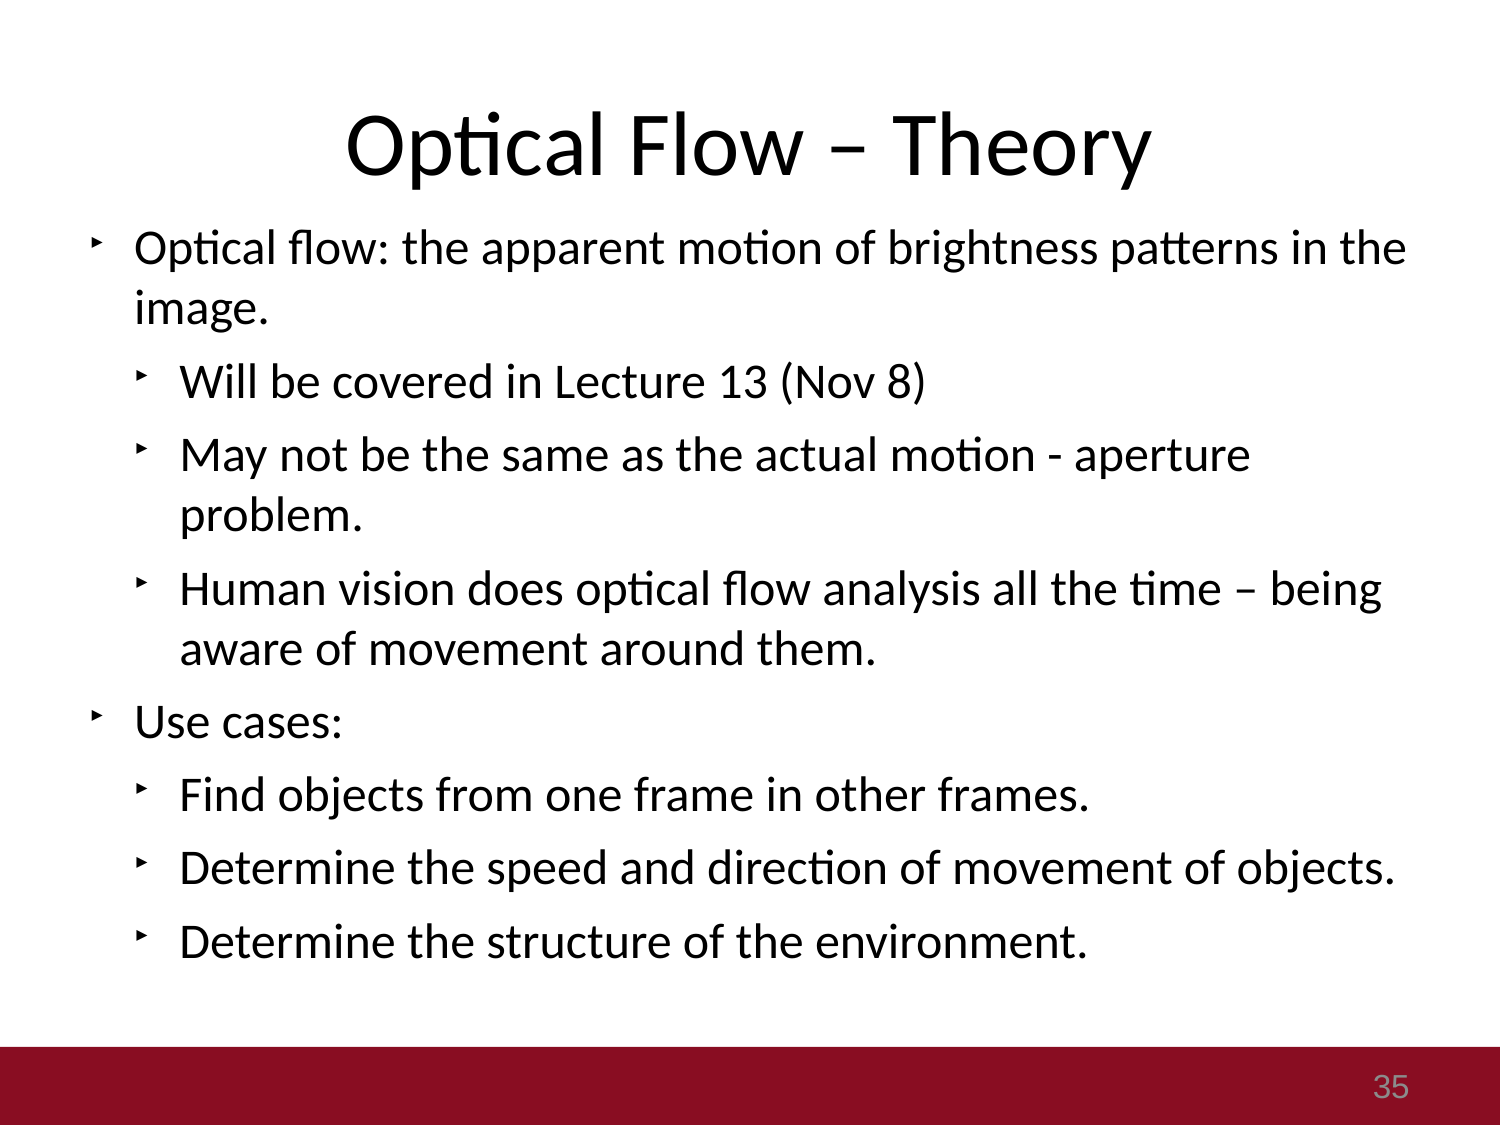

# Optical Flow – Theory
Optical flow: the apparent motion of brightness patterns in the image.
Will be covered in Lecture 13 (Nov 8)
May not be the same as the actual motion - aperture problem.
Human vision does optical flow analysis all the time – being aware of movement around them.
Use cases:
Find objects from one frame in other frames.
Determine the speed and direction of movement of objects.
Determine the structure of the environment.
35